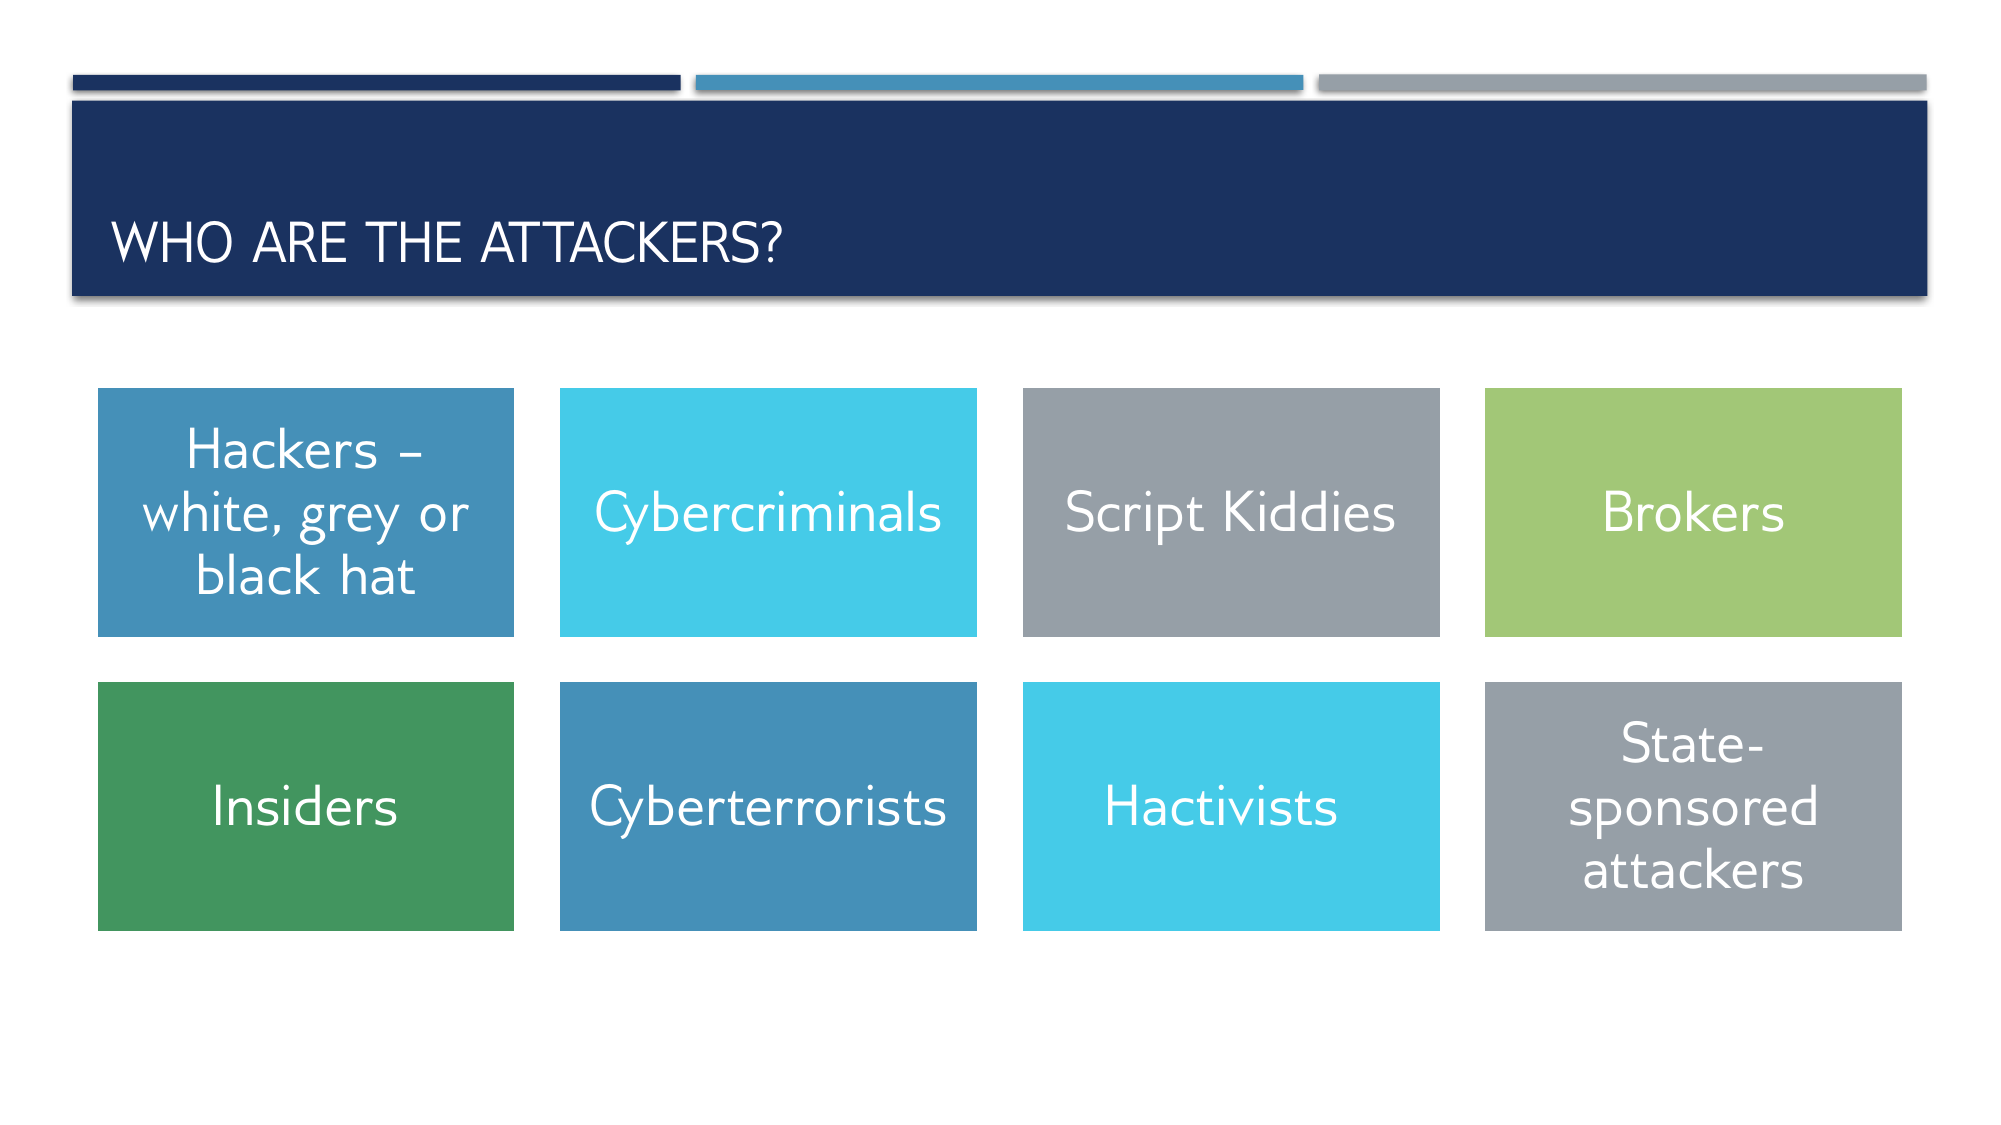

# Who are the Attackers?
Hackers – white, grey or black hat
Cybercriminals
Script Kiddies
Brokers
Insiders
Cyberterrorists
Hactivists
State-sponsored attackers